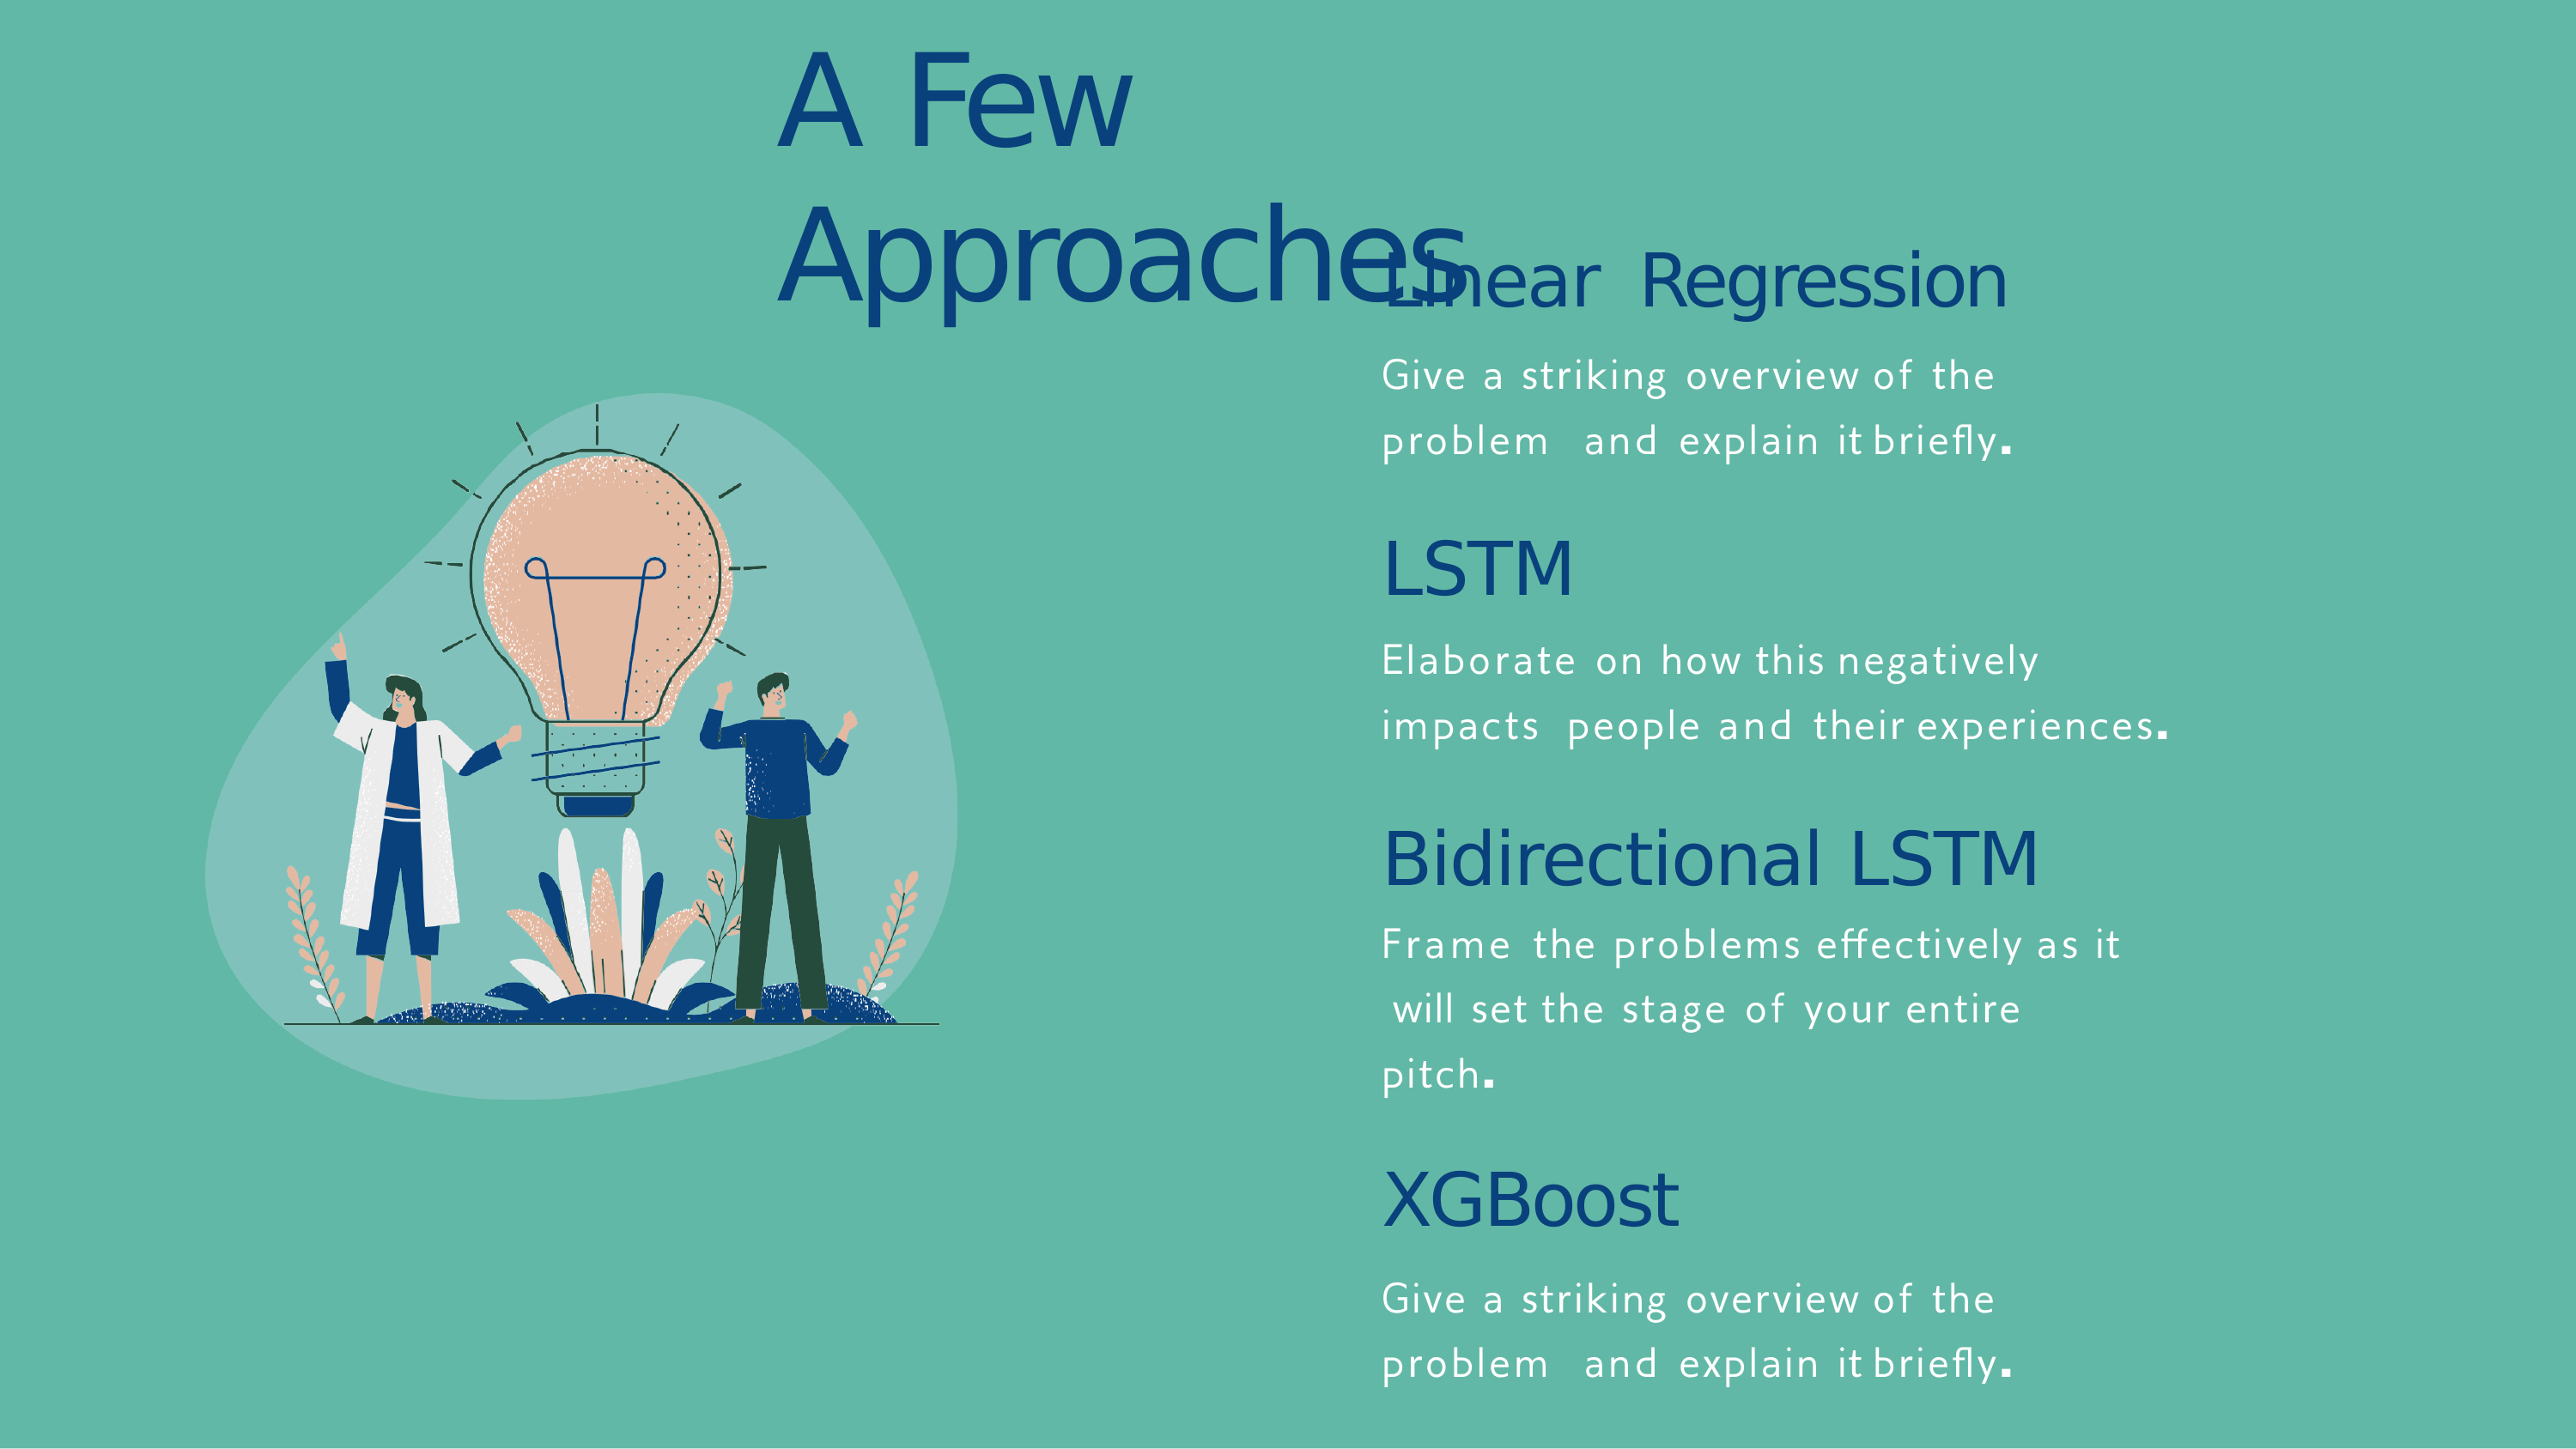

# A Few Approaches
Linear	Regression
Give a striking overview of the problem  and explain it briefly.

LSTM
Elaborate on how this negatively impacts  people and their experiences.

Bidirectional LSTM
Frame the problems effectively as it  will set the stage of your entire pitch.

XGBoost
Give a striking overview of the problem  and explain it briefly.